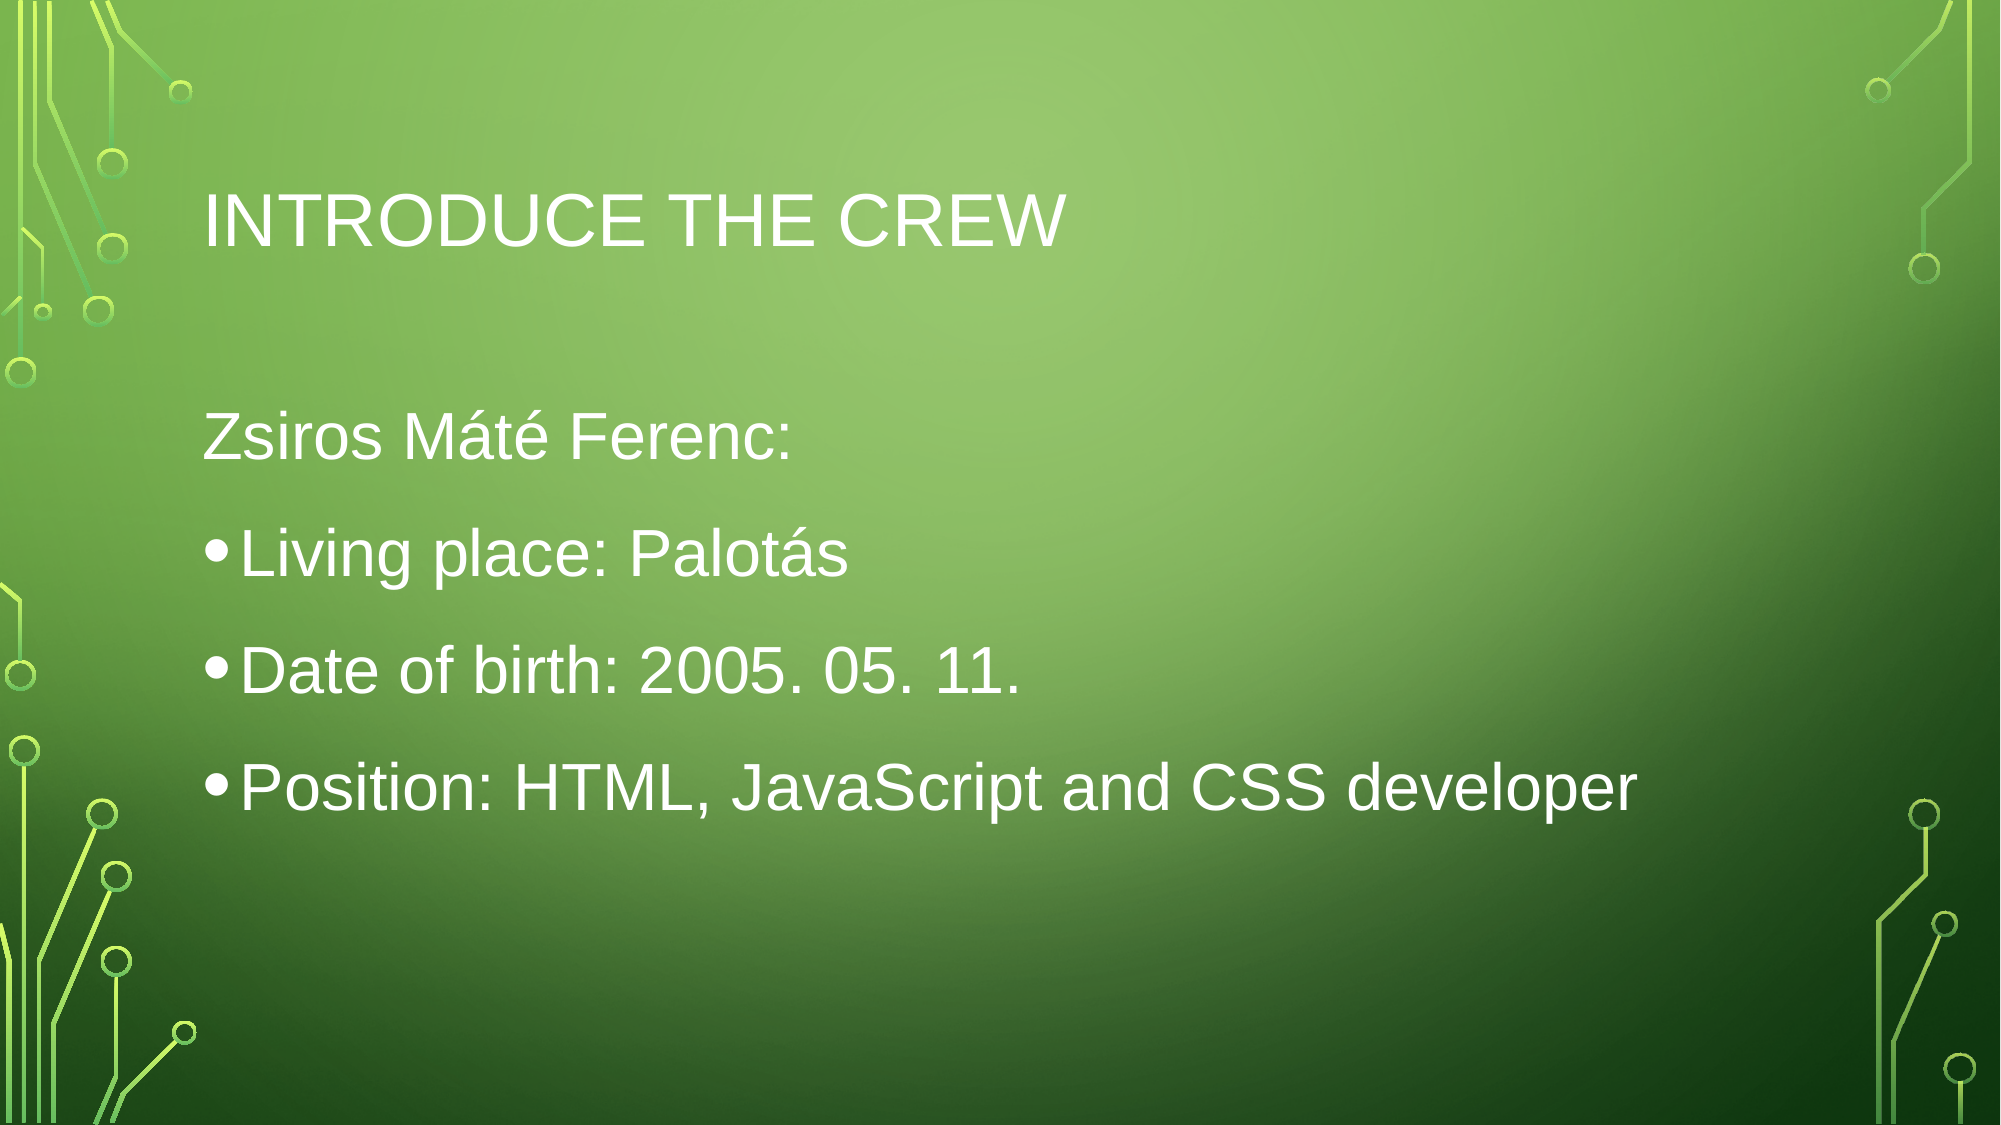

# Introduce the crew
Zsiros Máté Ferenc:
Living place: Palotás
Date of birth: 2005. 05. 11.
Position: HTML, JavaScript and CSS developer